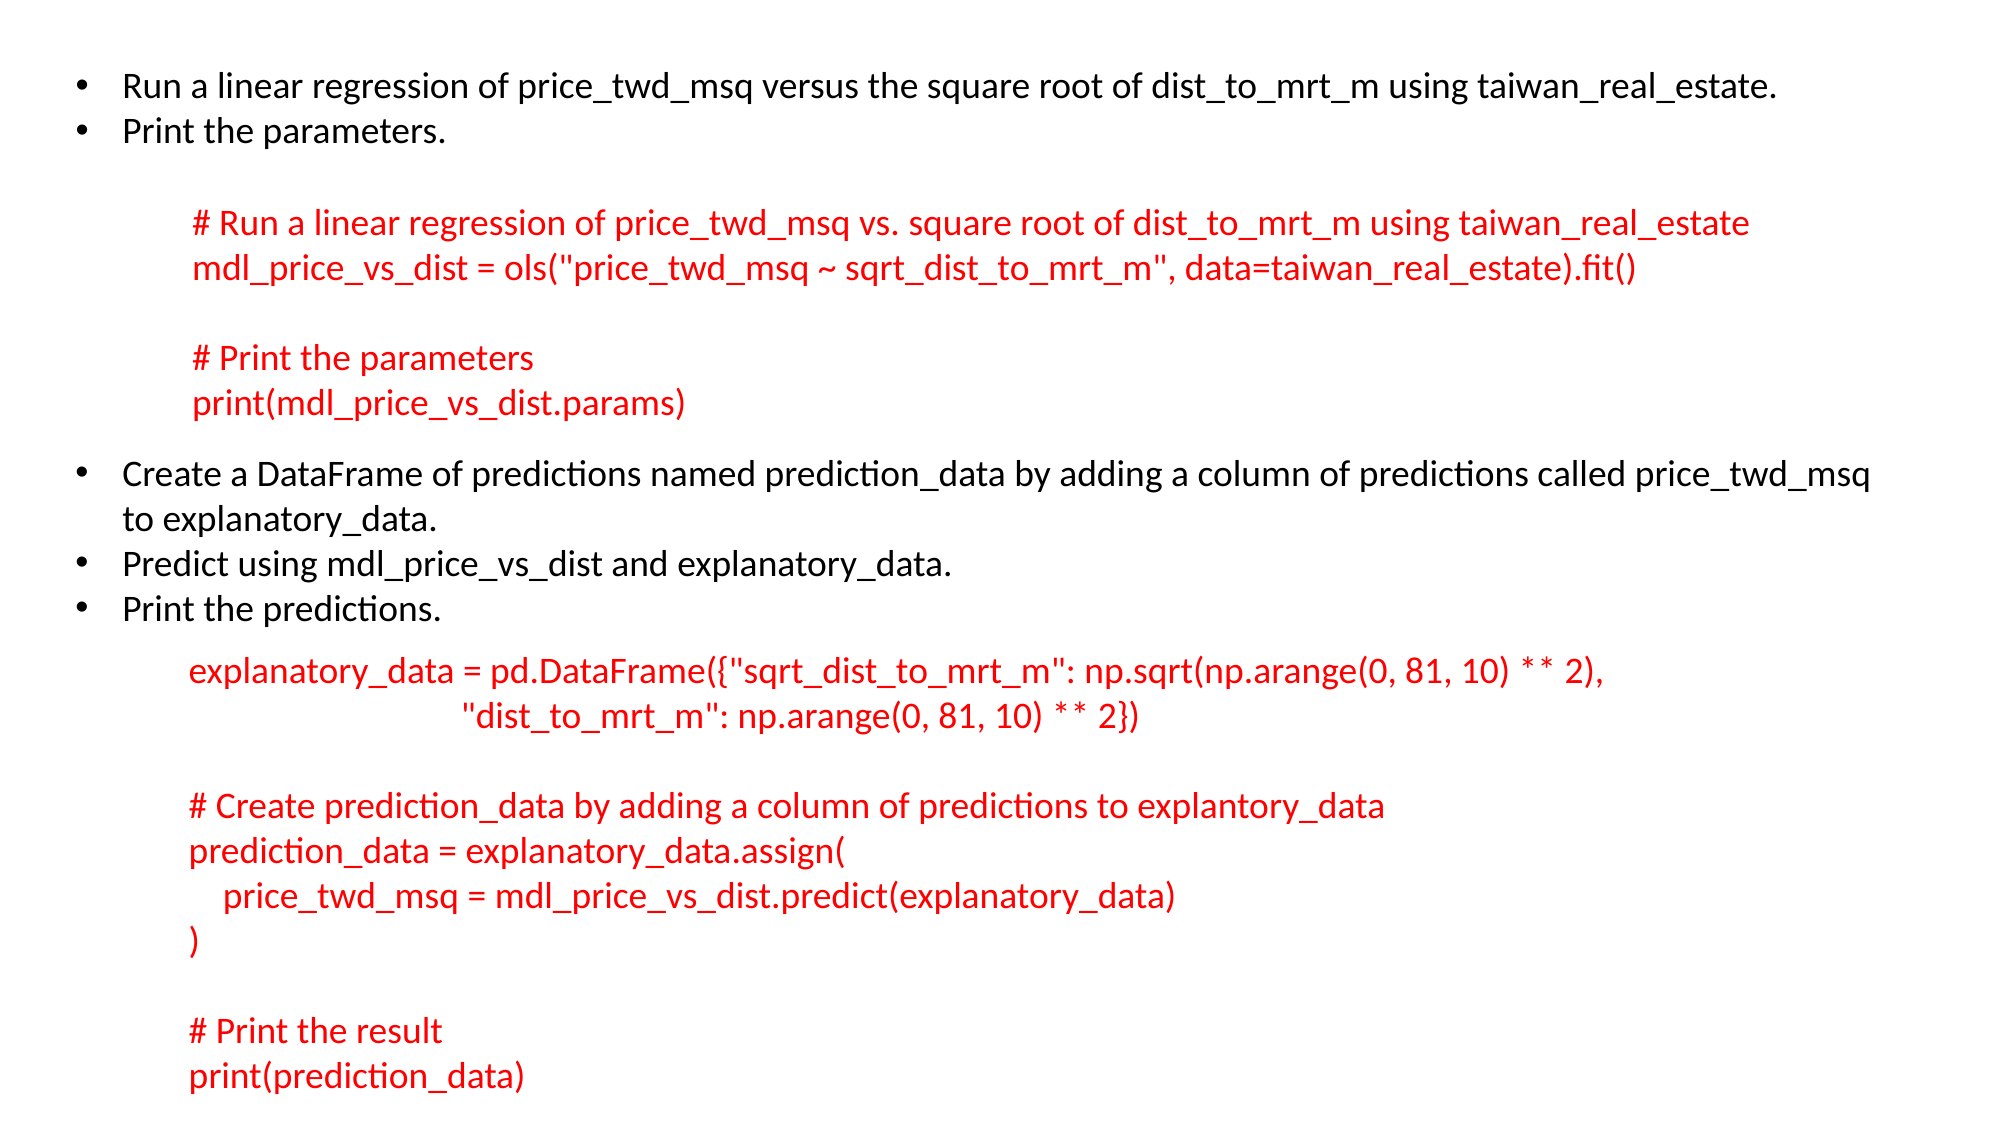

Run a linear regression of price_twd_msq versus the square root of dist_to_mrt_m using taiwan_real_estate.
Print the parameters.
# Run a linear regression of price_twd_msq vs. square root of dist_to_mrt_m using taiwan_real_estate
mdl_price_vs_dist = ols("price_twd_msq ~ sqrt_dist_to_mrt_m", data=taiwan_real_estate).fit()

# Print the parameters
print(mdl_price_vs_dist.params)
Create a DataFrame of predictions named prediction_data by adding a column of predictions called price_twd_msq to explanatory_data.
Predict using mdl_price_vs_dist and explanatory_data.
Print the predictions.
explanatory_data = pd.DataFrame({"sqrt_dist_to_mrt_m": np.sqrt(np.arange(0, 81, 10) ** 2),
                                "dist_to_mrt_m": np.arange(0, 81, 10) ** 2})

# Create prediction_data by adding a column of predictions to explantory_data
prediction_data = explanatory_data.assign(
    price_twd_msq = mdl_price_vs_dist.predict(explanatory_data)
)

# Print the result
print(prediction_data)